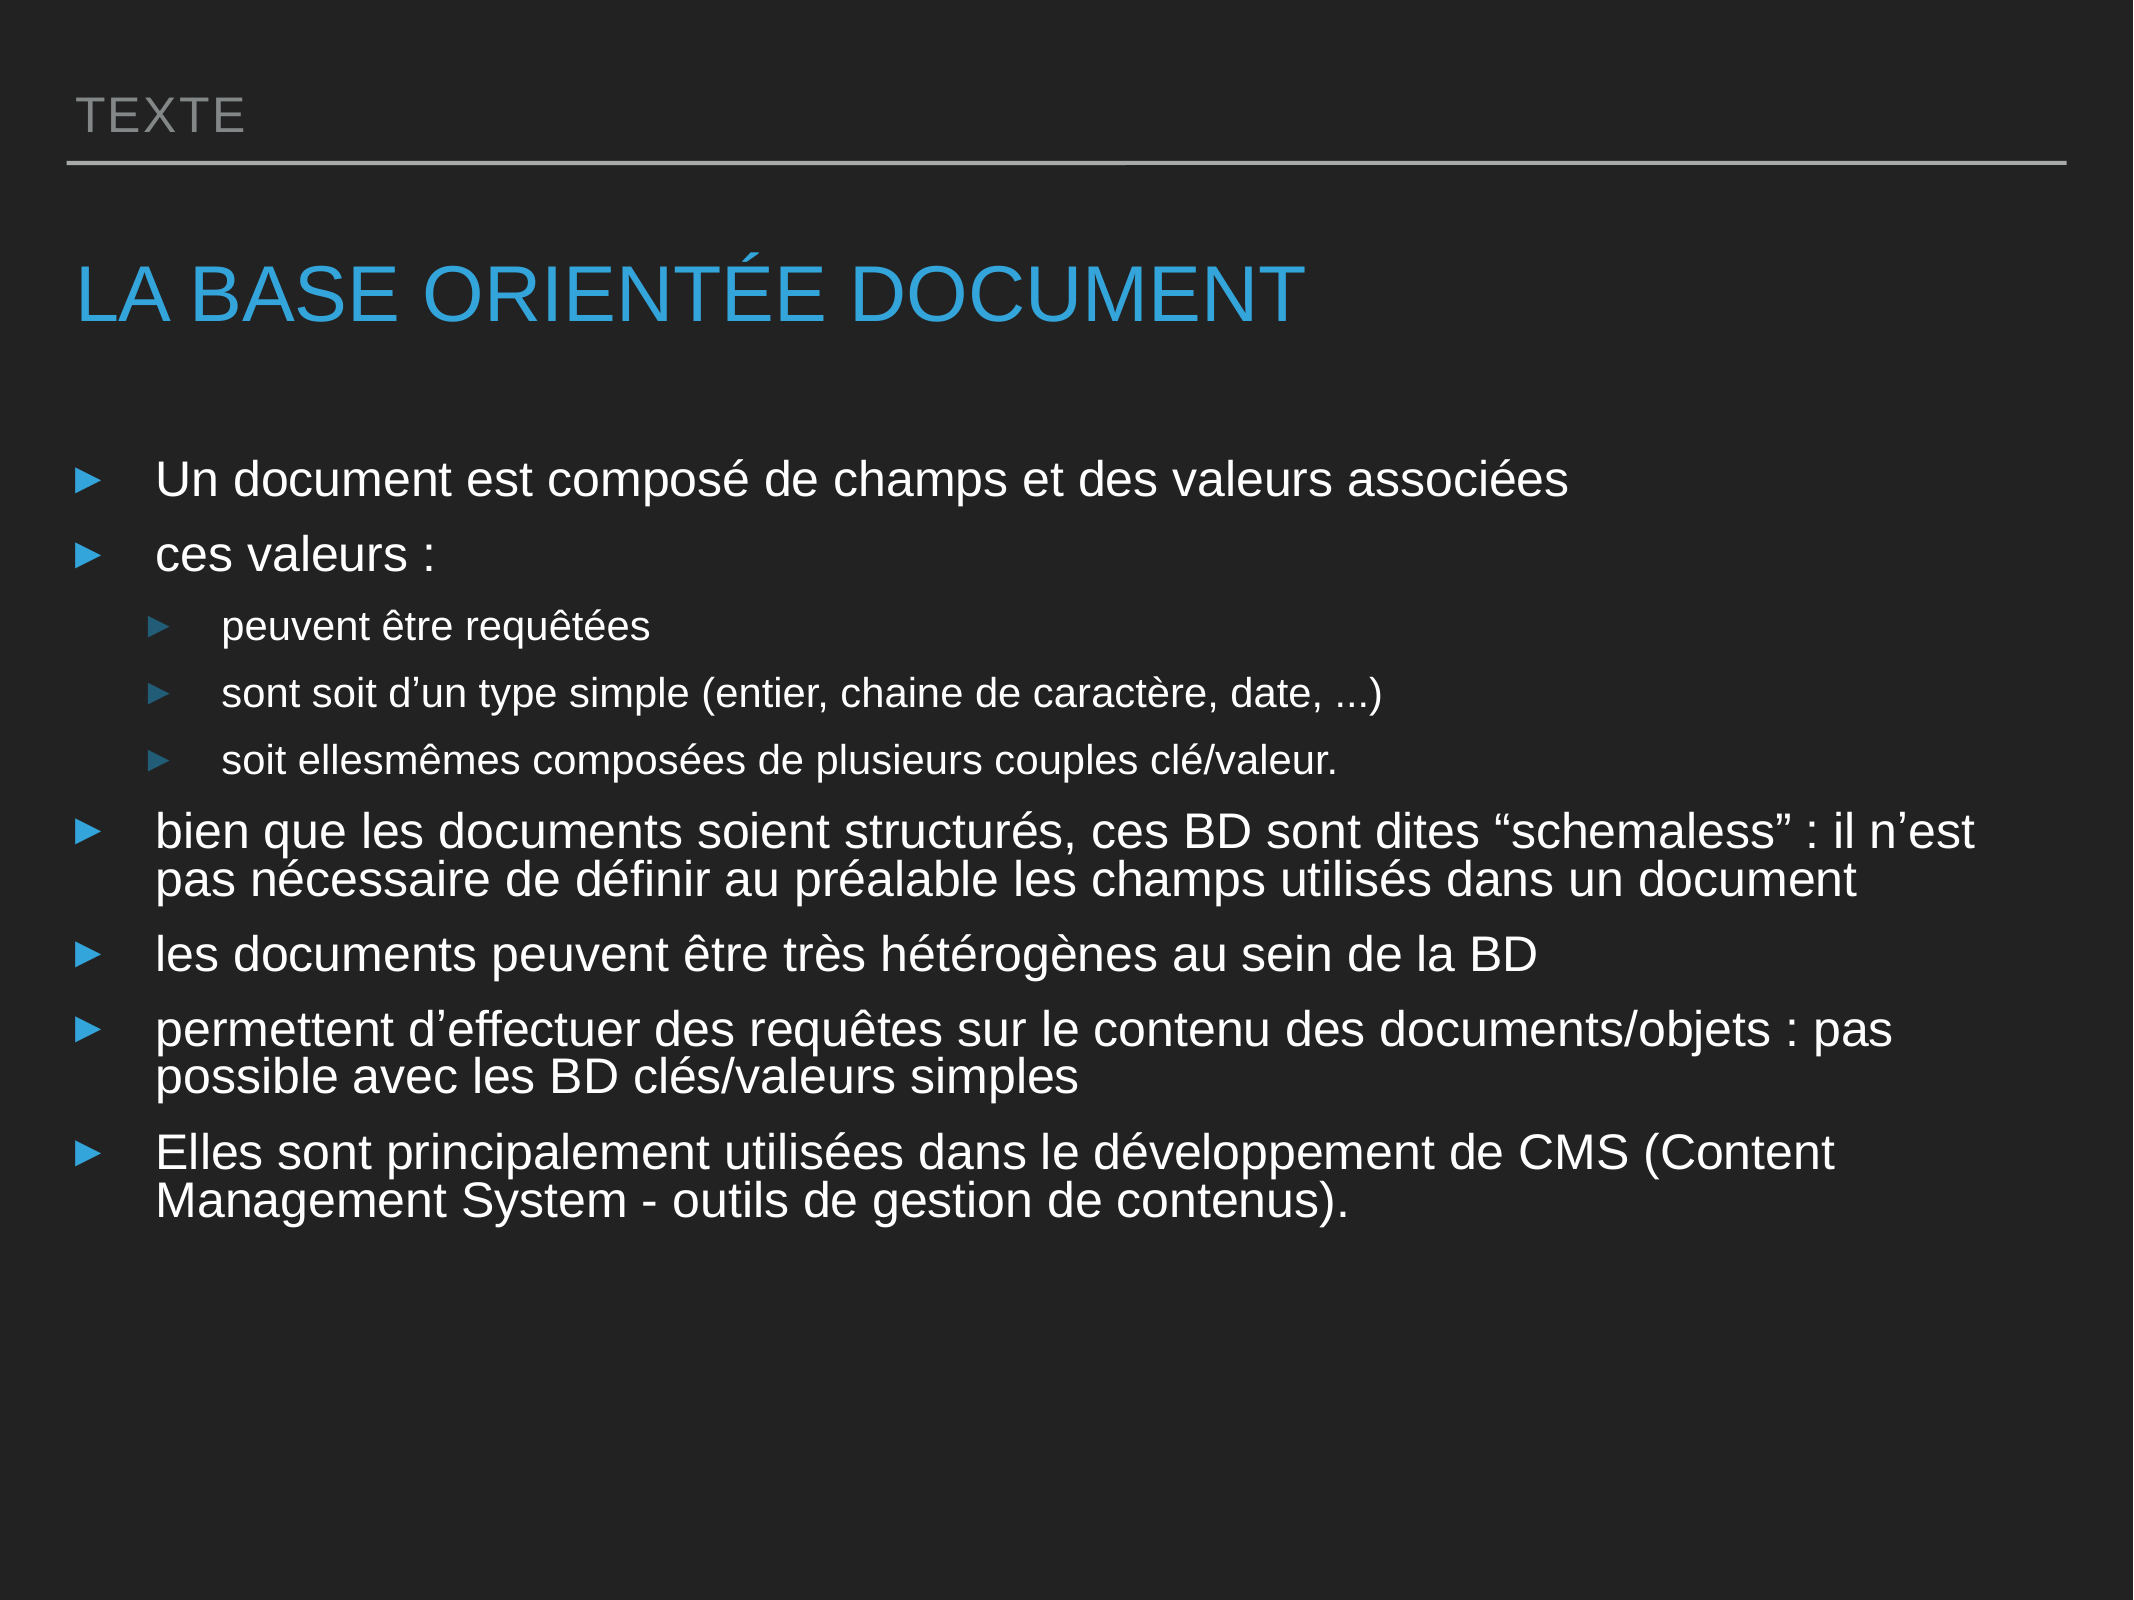

Texte
# La base orientée document
Un document est composé de champs et des valeurs associées
ces valeurs :
peuvent être requêtées
sont soit dʼun type simple (entier, chaine de caractère, date, ...)
soit elles­mêmes composées de plusieurs couples clé/valeur.
bien que les documents soient structurés, ces BD sont dites “schemaless” : il nʼest pas nécessaire de définir au préalable les champs utilisés dans un document
les documents peuvent être très hétérogènes au sein de la BD
permettent dʼeffectuer des requêtes sur le contenu des documents/objets : pas possible avec les BD clés/valeurs simples
Elles sont principalement utilisées dans le développement de CMS (Content Management System - outils de gestion de contenus).